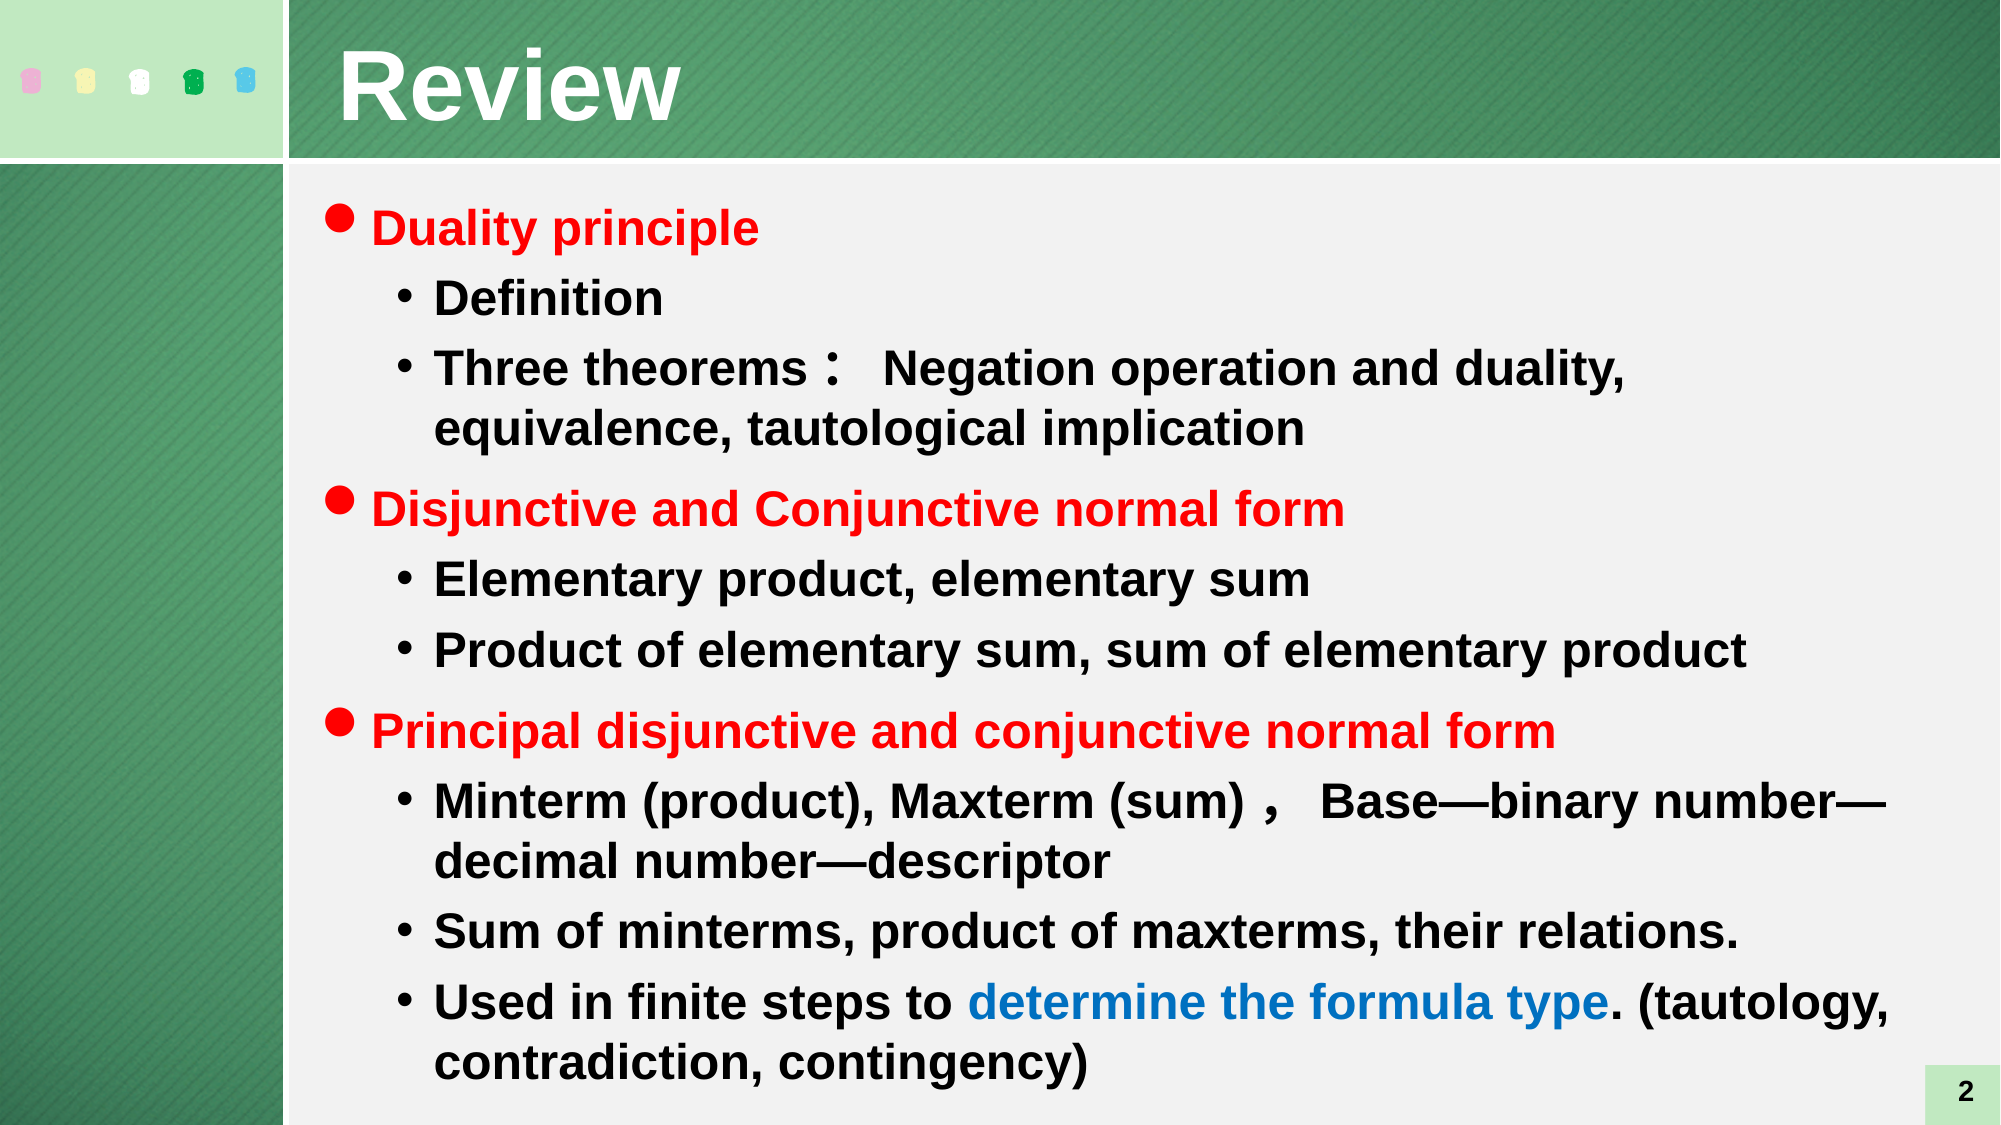

Review

Duality principle
Definition
Three theorems：Negation operation and duality, equivalence, tautological implication
Disjunctive and Conjunctive normal form
Elementary product, elementary sum
Product of elementary sum, sum of elementary product
Principal disjunctive and conjunctive normal form
Minterm (product), Maxterm (sum)，Base—binary number—decimal number—descriptor
Sum of minterms, product of maxterms, their relations.
Used in finite steps to determine the formula type. (tautology, contradiction, contingency)

2